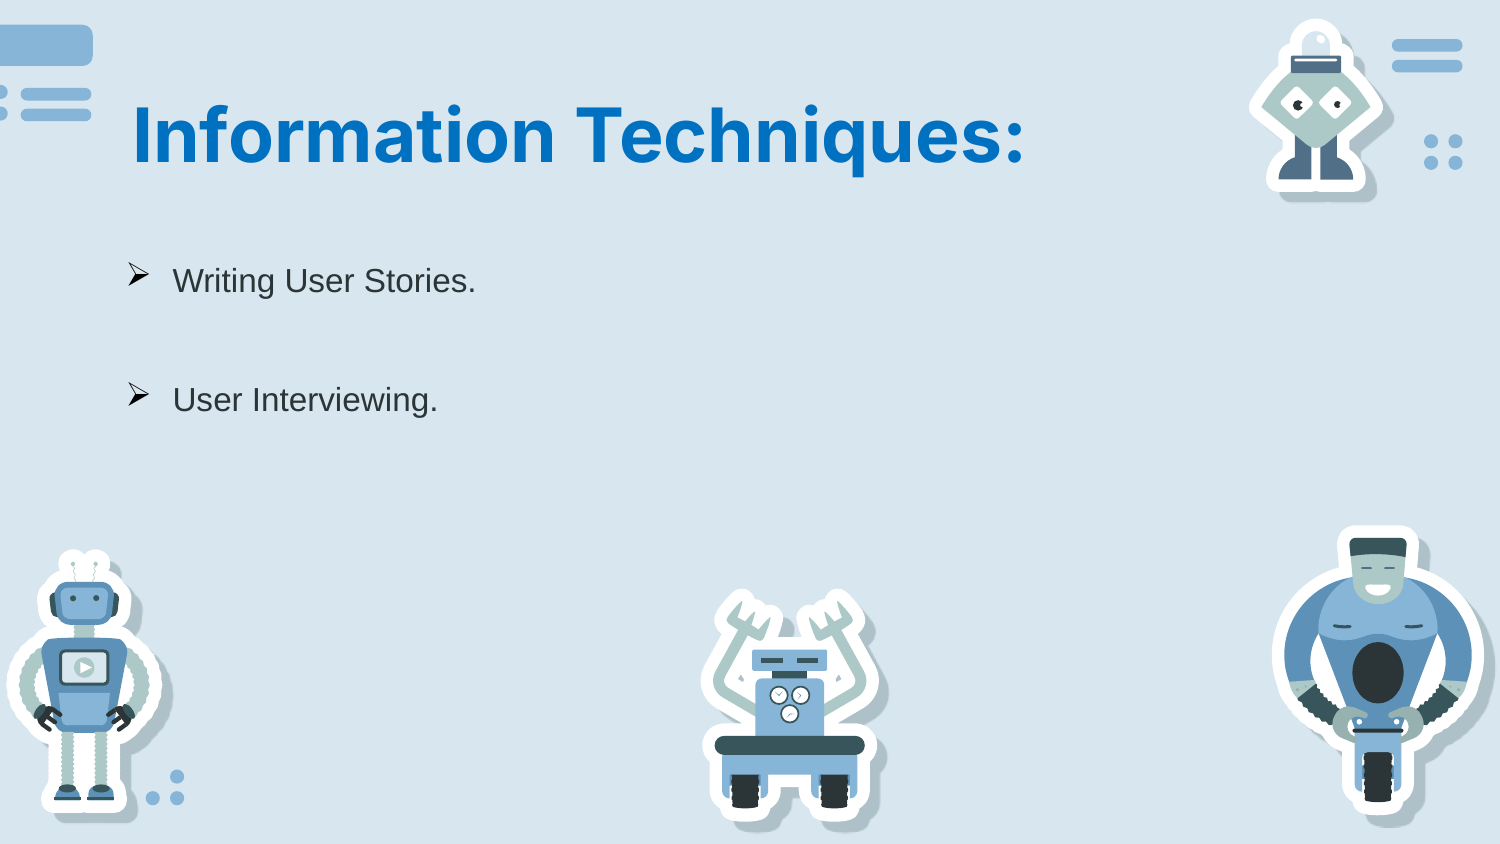

# Information Techniques:
Writing User Stories.

User Interviewing.